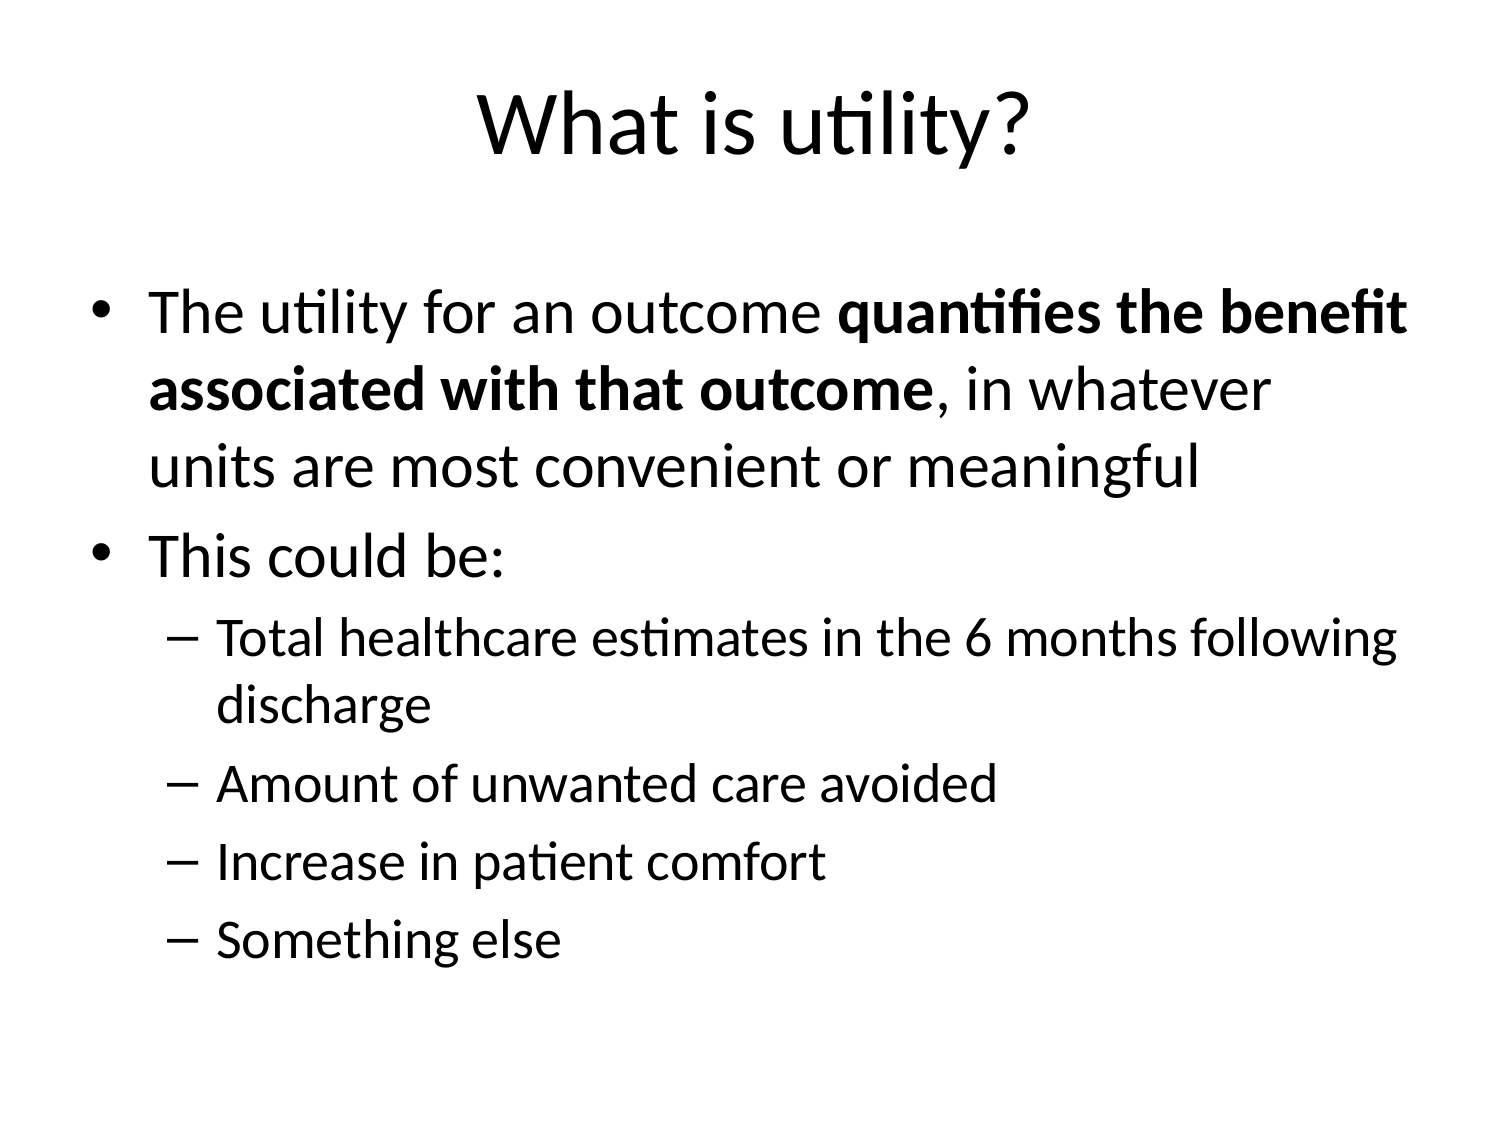

# What is utility?
The utility for an outcome quantifies the benefit associated with that outcome, in whatever units are most convenient or meaningful
This could be:
Total healthcare estimates in the 6 months following discharge
Amount of unwanted care avoided
Increase in patient comfort
Something else